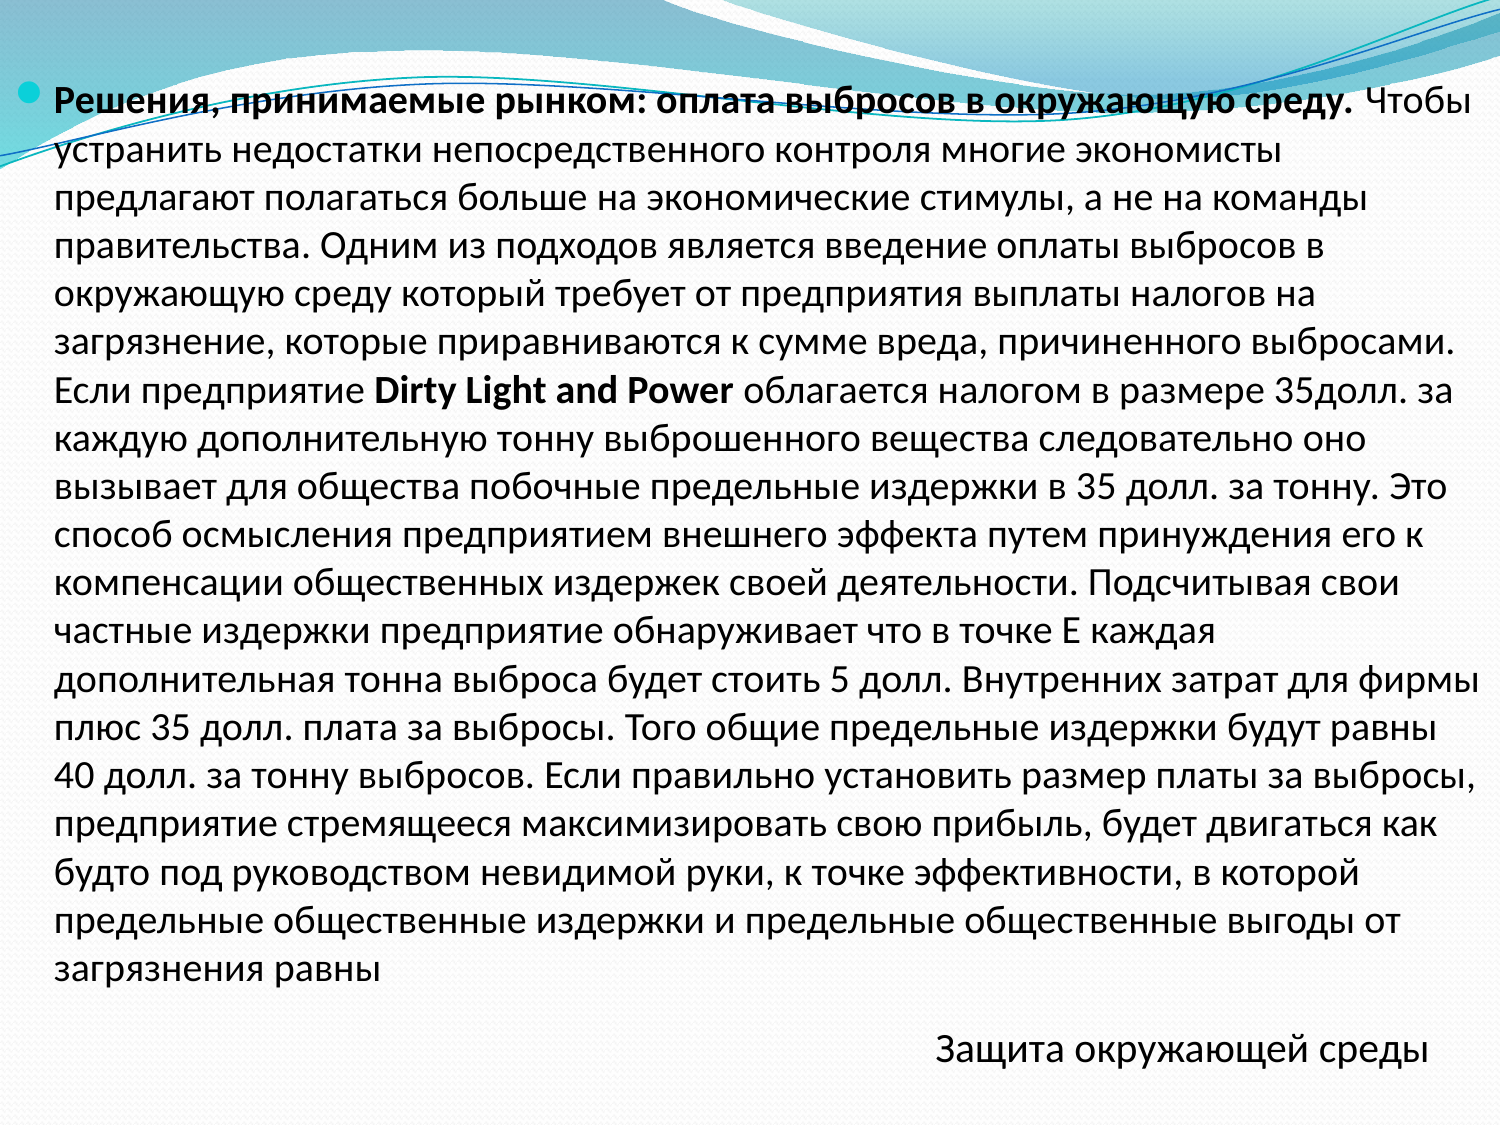

Решения, принимаемые рынком: оплата выбросов в окружающую среду. Чтобы устранить недостатки непосредственного контроля многие экономисты предлагают полагаться больше на экономические стимулы, а не на команды правительства. Одним из подходов является введение оплаты выбросов в окружающую среду который требует от предприятия выплаты налогов на загрязнение, которые приравниваются к сумме вреда, причиненного выбросами. Если предприятие Dirty Light and Power облагается налогом в размере 35долл. за каждую дополнительную тонну выброшенного вещества следовательно оно вызывает для общества побочные предельные издержки в 35 долл. за тонну. Это способ осмысления предприятием внешнего эффекта путем принуждения его к компенсации общественных издержек своей деятельности. Подсчитывая свои частные издержки предприятие обнаруживает что в точке Е каждая дополнительная тонна выброса будет стоить 5 долл. Внутренних затрат для фирмы плюс 35 долл. плата за выбросы. Того общие предельные издержки будут равны 40 долл. за тонну выбросов. Если правильно установить размер платы за выбросы, предприятие стремящееся максимизировать свою прибыль, будет двигаться как будто под руководством невидимой руки, к точке эффективности, в которой предельные общественные издержки и предельные общественные выгоды от загрязнения равны
Защита окружающей среды